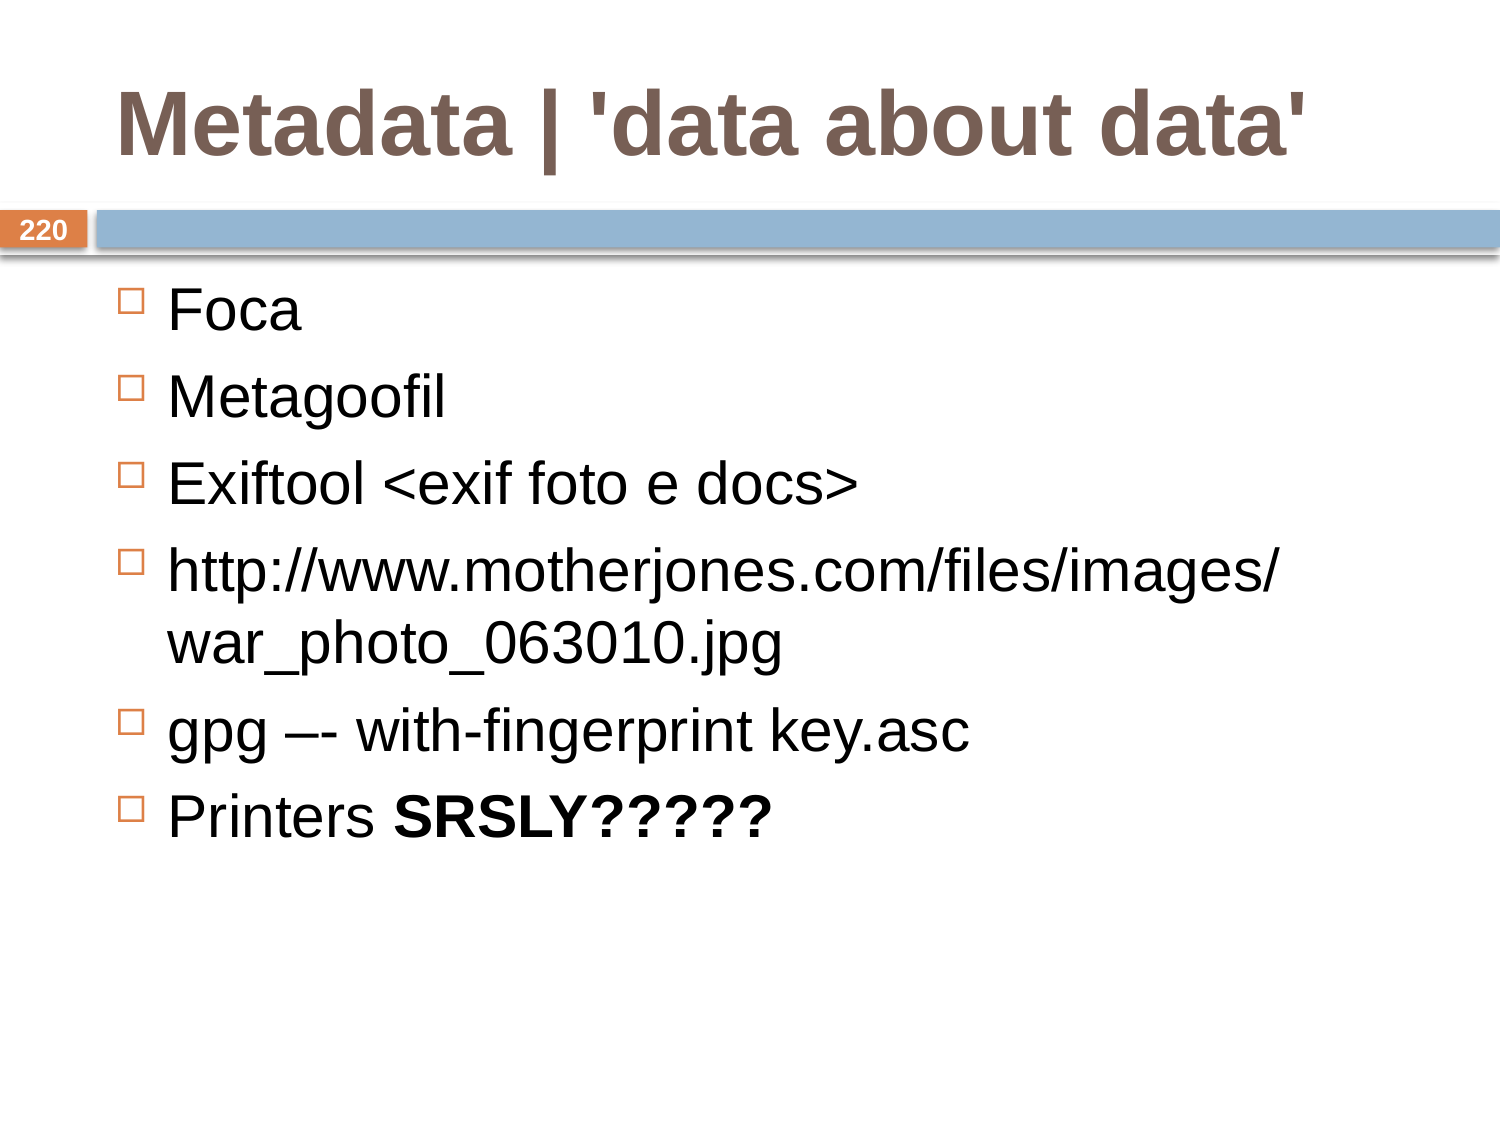

# Metadata | 'data about data'
220
Foca
Metagoofil
Exiftool <exif foto e docs>
http://www.motherjones.com/files/images/war_photo_063010.jpg
gpg –- with-fingerprint key.asc
Printers SRSLY?????